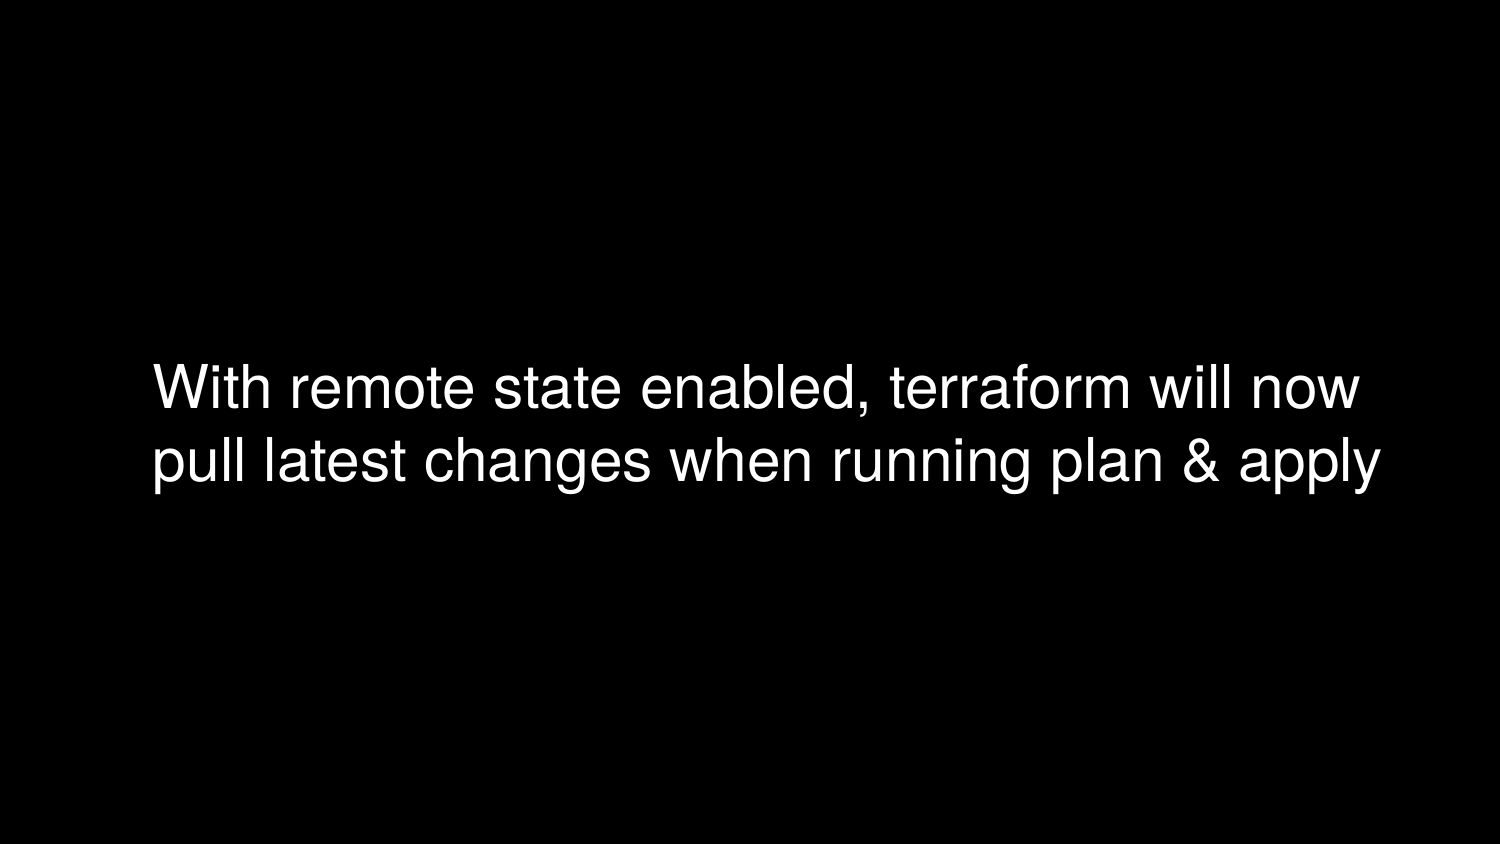

With remote state enabled, terraform will now pull latest changes when running plan & apply